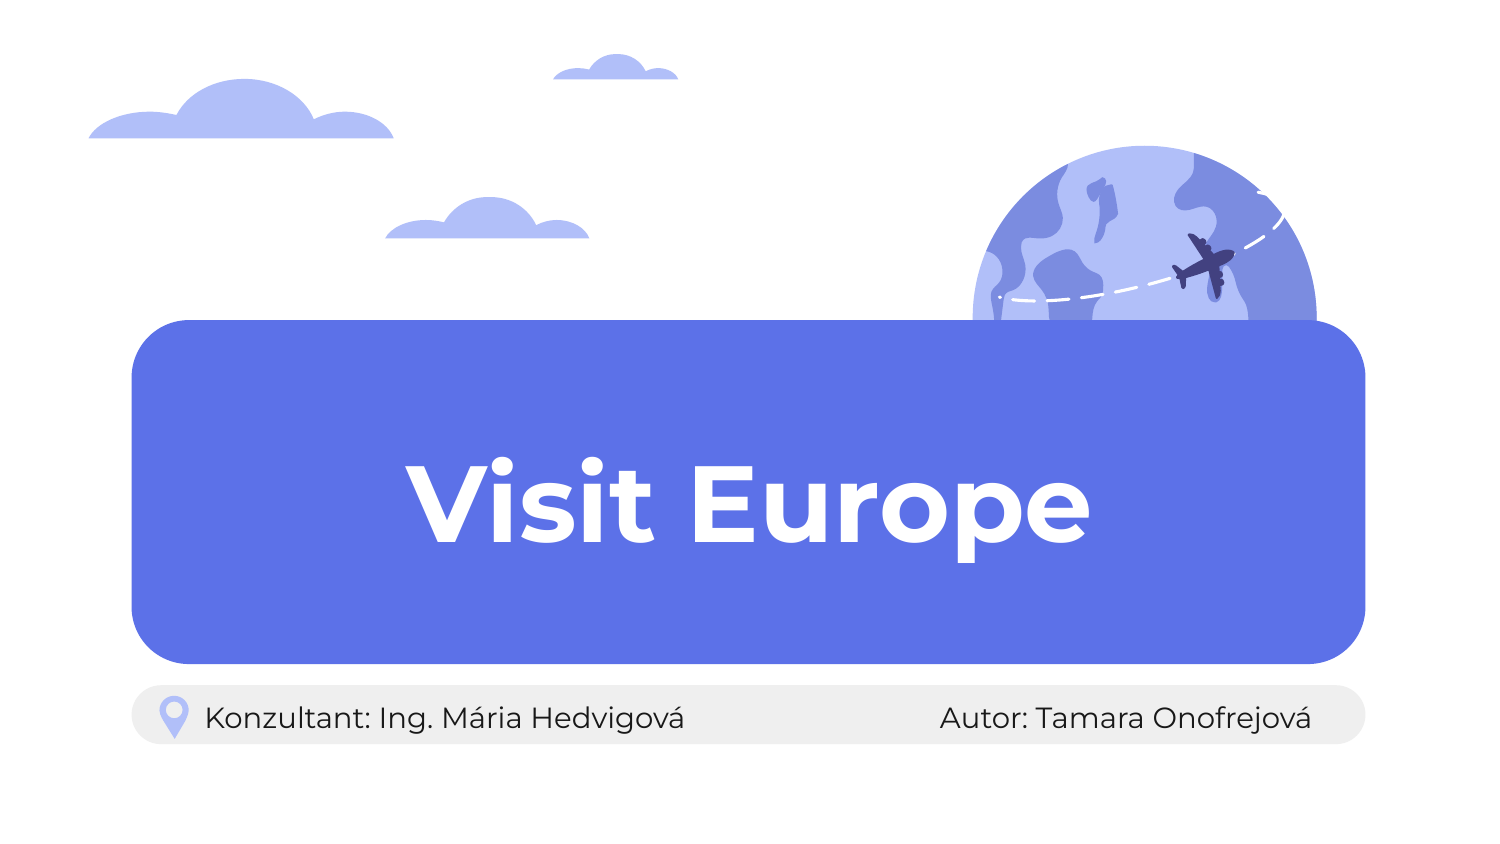

# Visit Europe
Konzultant: Ing. Mária Hedvigová                                 Autor: Tamara Onofrejová